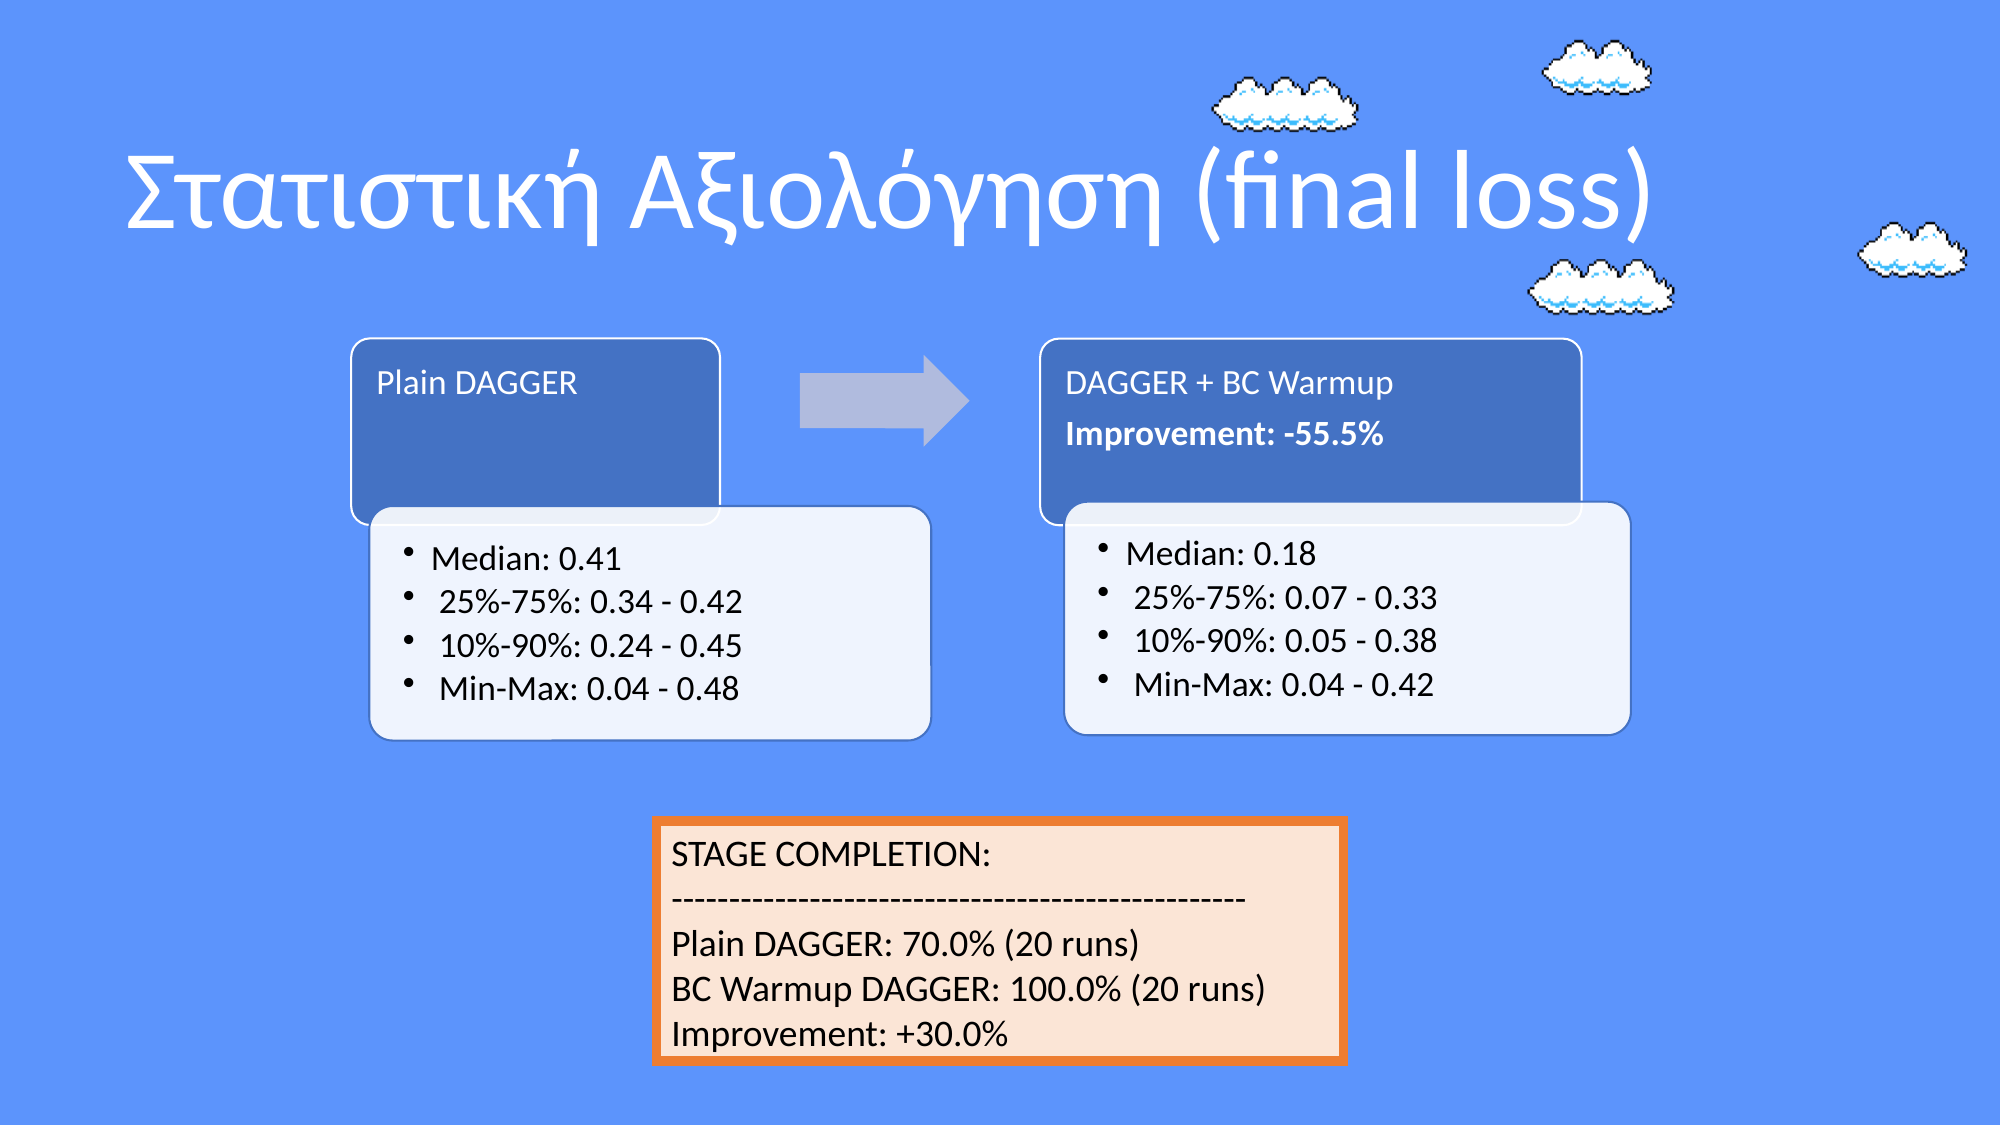

# Στατιστική Αξιολόγηση (final loss)
Plain DAGGER
Median: 0.41
 25%-75%: 0.34 - 0.42
 10%-90%: 0.24 - 0.45
 Min-Max: 0.04 - 0.48

DAGGER + BC Warmup
Improvement: -55.5%
Median: 0.18
 25%-75%: 0.07 - 0.33
 10%-90%: 0.05 - 0.38
 Min-Max: 0.04 - 0.42
STAGE COMPLETION:
--------------------------------------------------
Plain DAGGER: 70.0% (20 runs)
BC Warmup DAGGER: 100.0% (20 runs)
Improvement: +30.0%